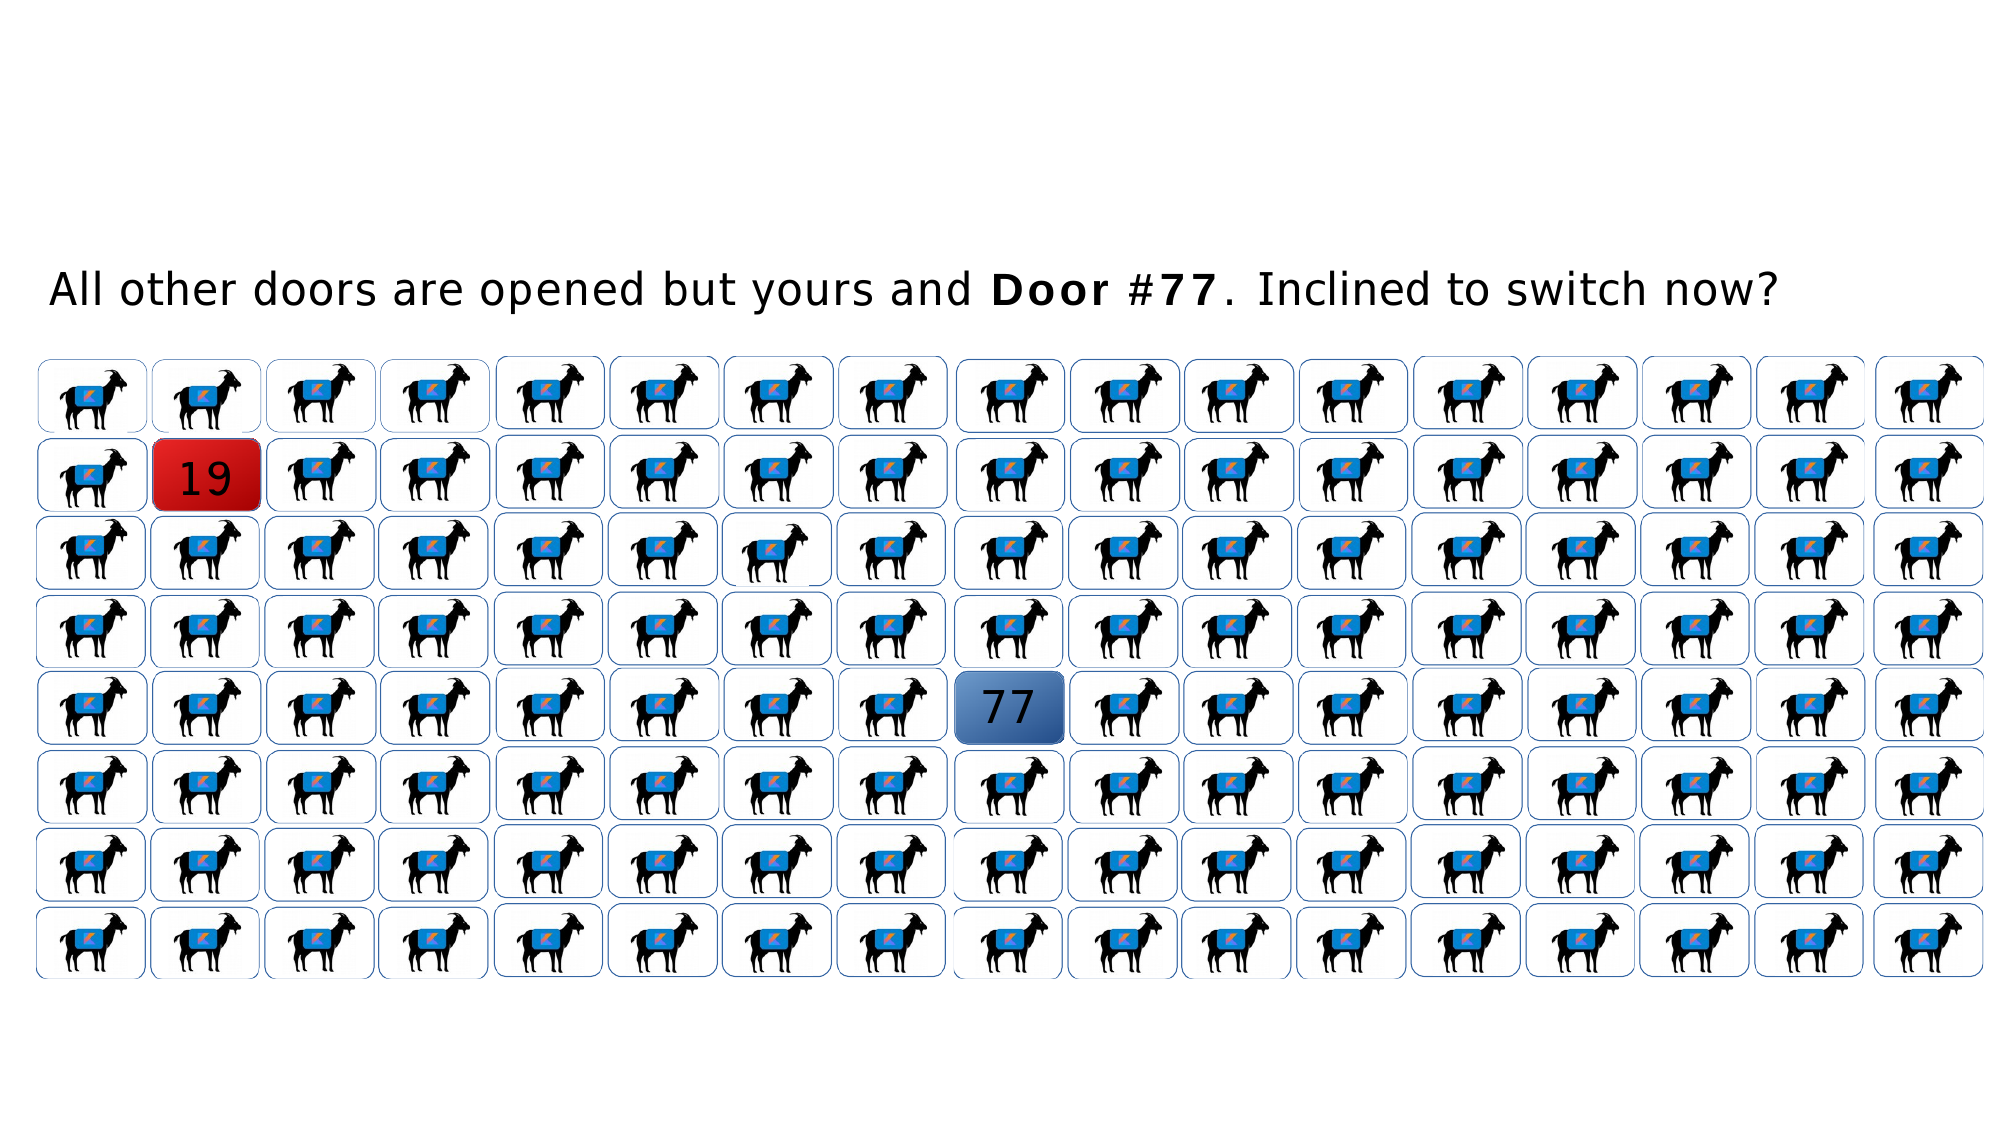

# The Monty Hall Problem
All other doors are opened but yours and Door #77. Inclined to switch now?

19

77

16